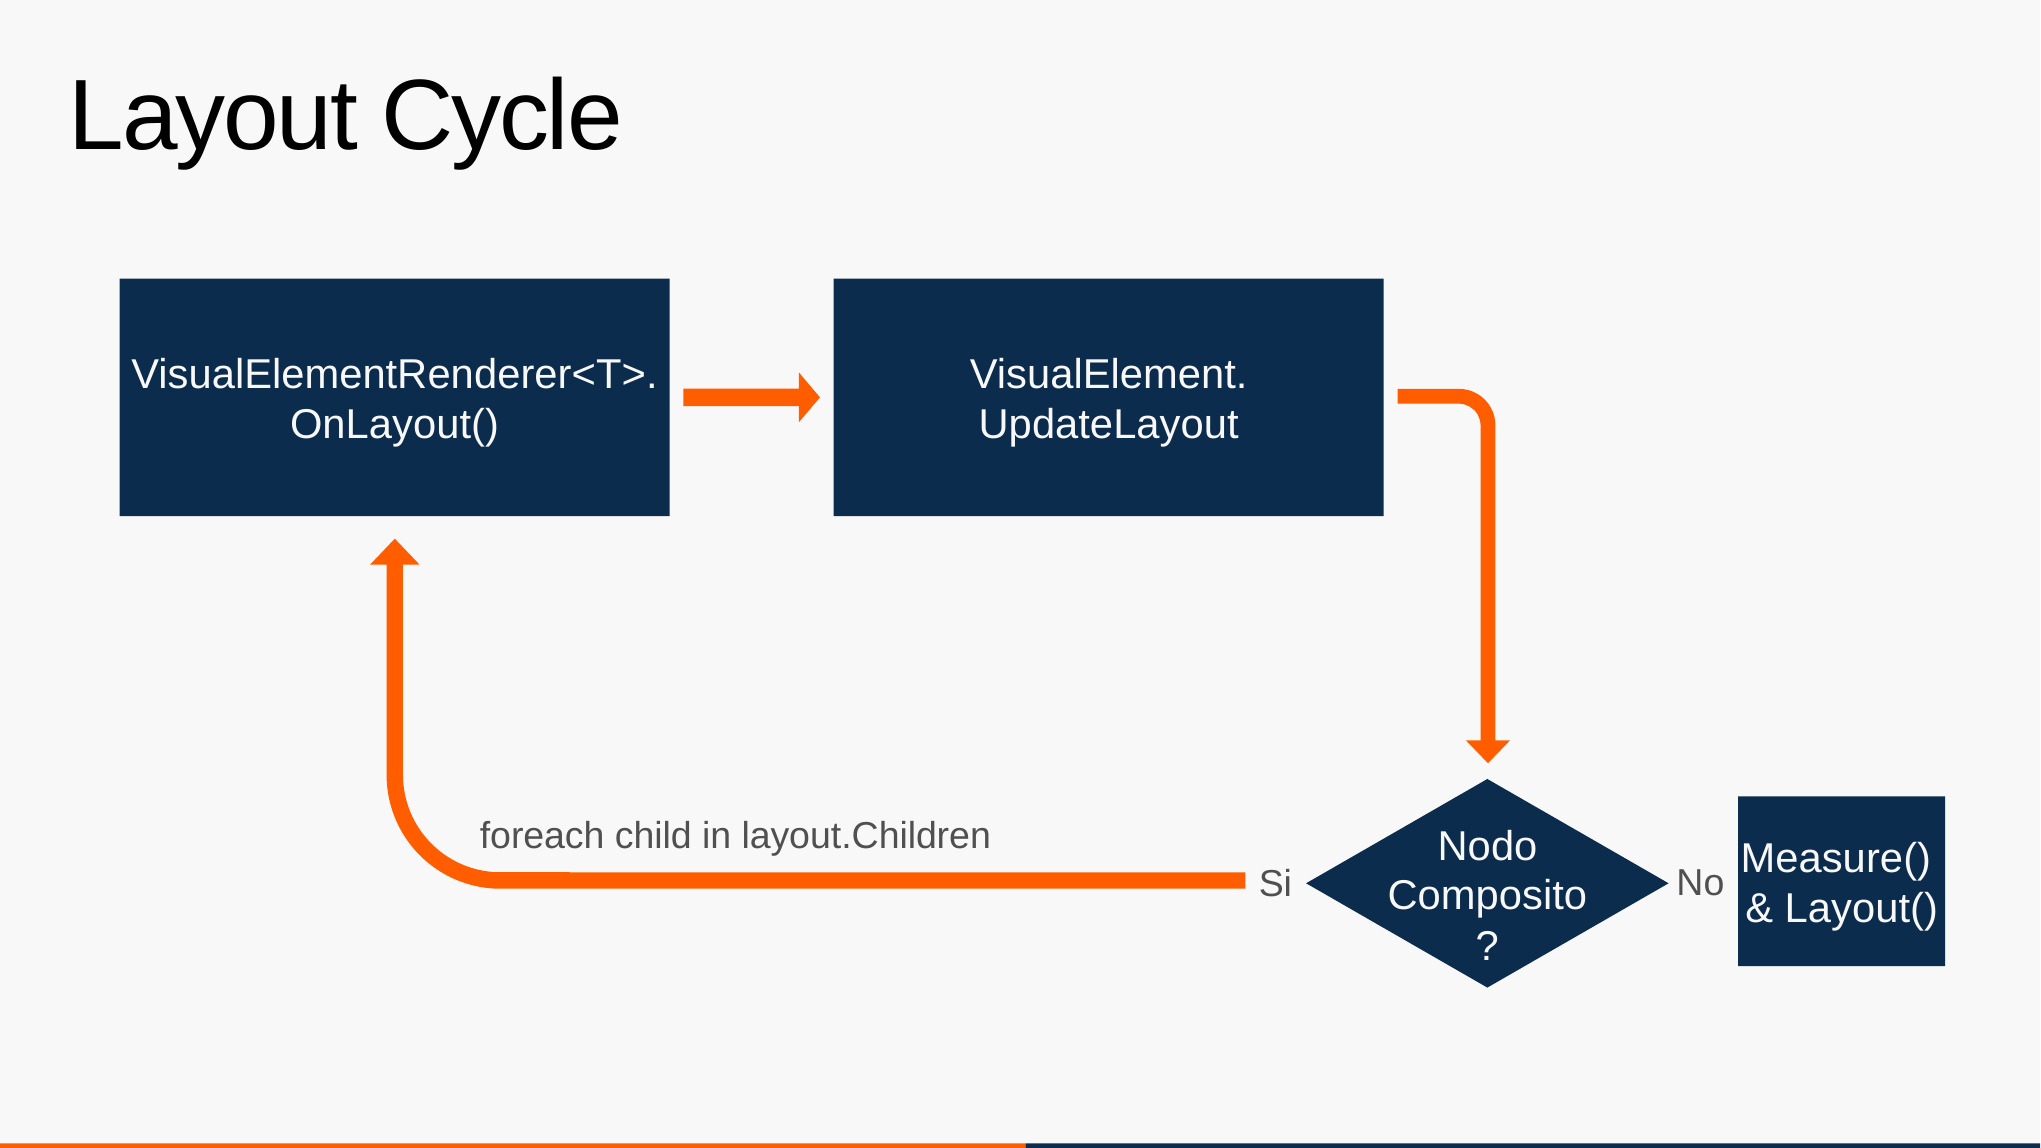

# Layout Cycle

VisualElementRenderer<T>.
OnLayout()
VisualElement.
UpdateLayout

Measure()
& Layout()
foreach child in layout.Children
Nodo
Composito
?
No
Si